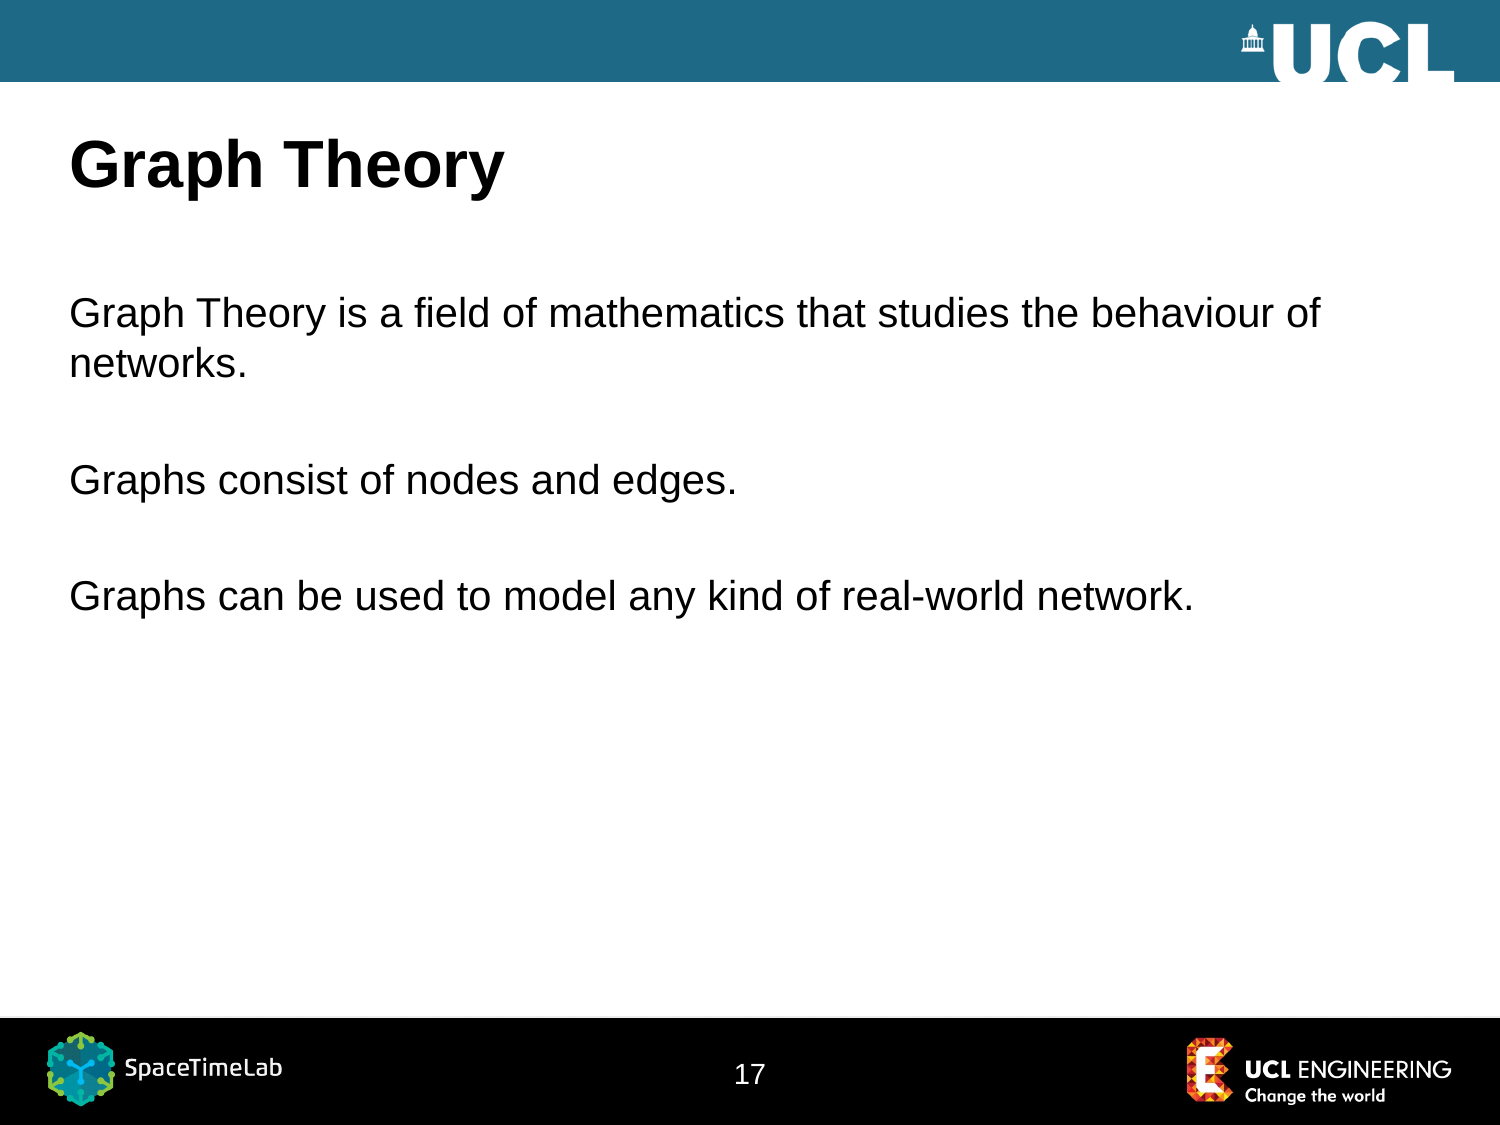

# Graph Theory

Graph Theory is a field of mathematics that studies the behaviour of networks.

Graphs consist of nodes and edges.

Graphs can be used to model any kind of real-world network.
18